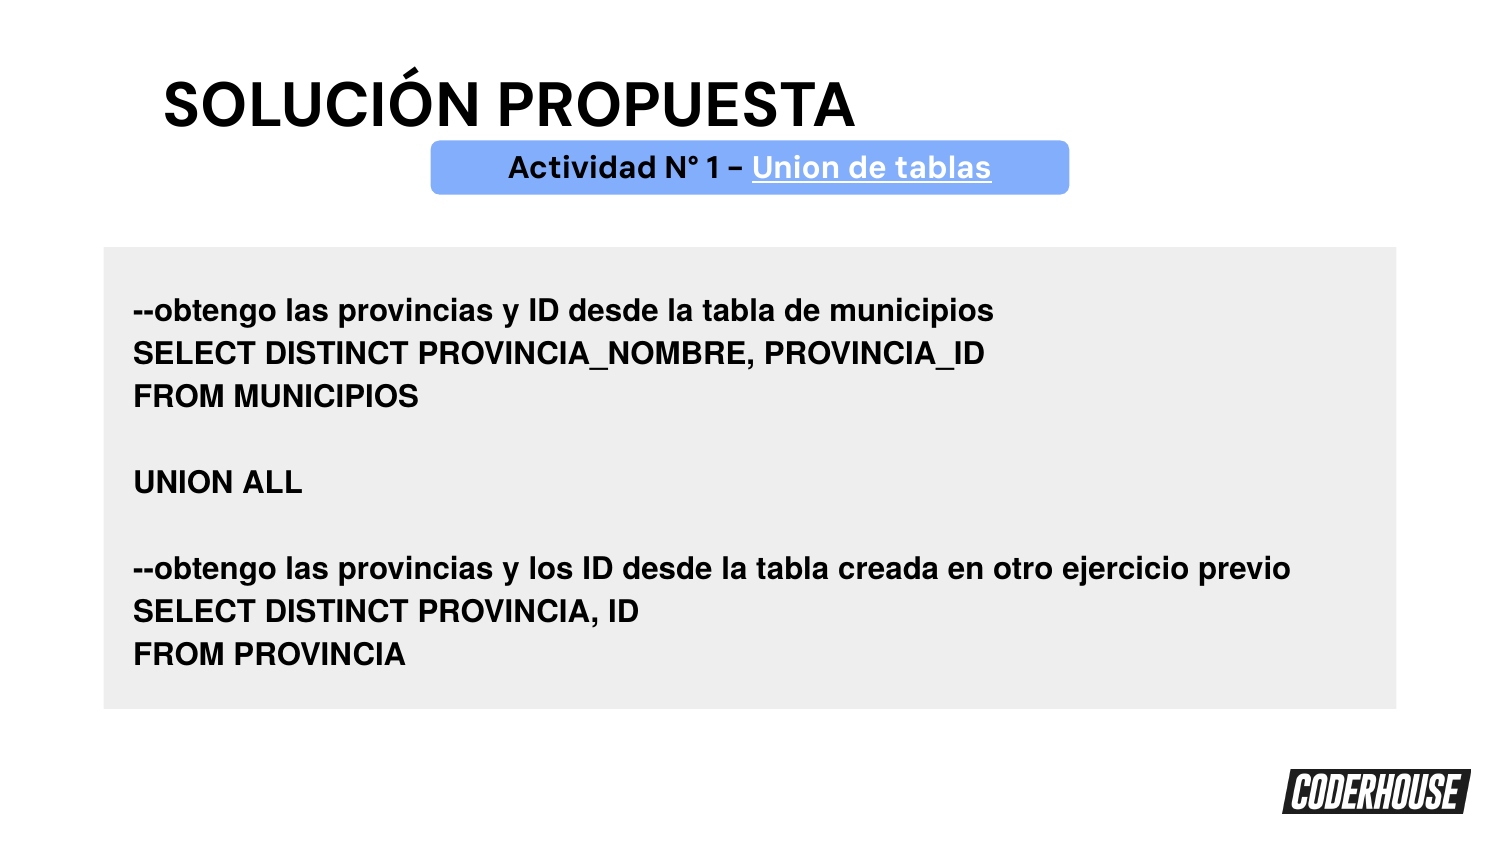

SOLUCIÓN PROPUESTA
Actividad N° 1 - Union de tablas
--obtengo las provincias y ID desde la tabla de municipios
SELECT DISTINCT PROVINCIA_NOMBRE, PROVINCIA_ID
FROM MUNICIPIOS

UNION ALL

--obtengo las provincias y los ID desde la tabla creada en otro ejercicio previo
SELECT DISTINCT PROVINCIA, ID
FROM PROVINCIA